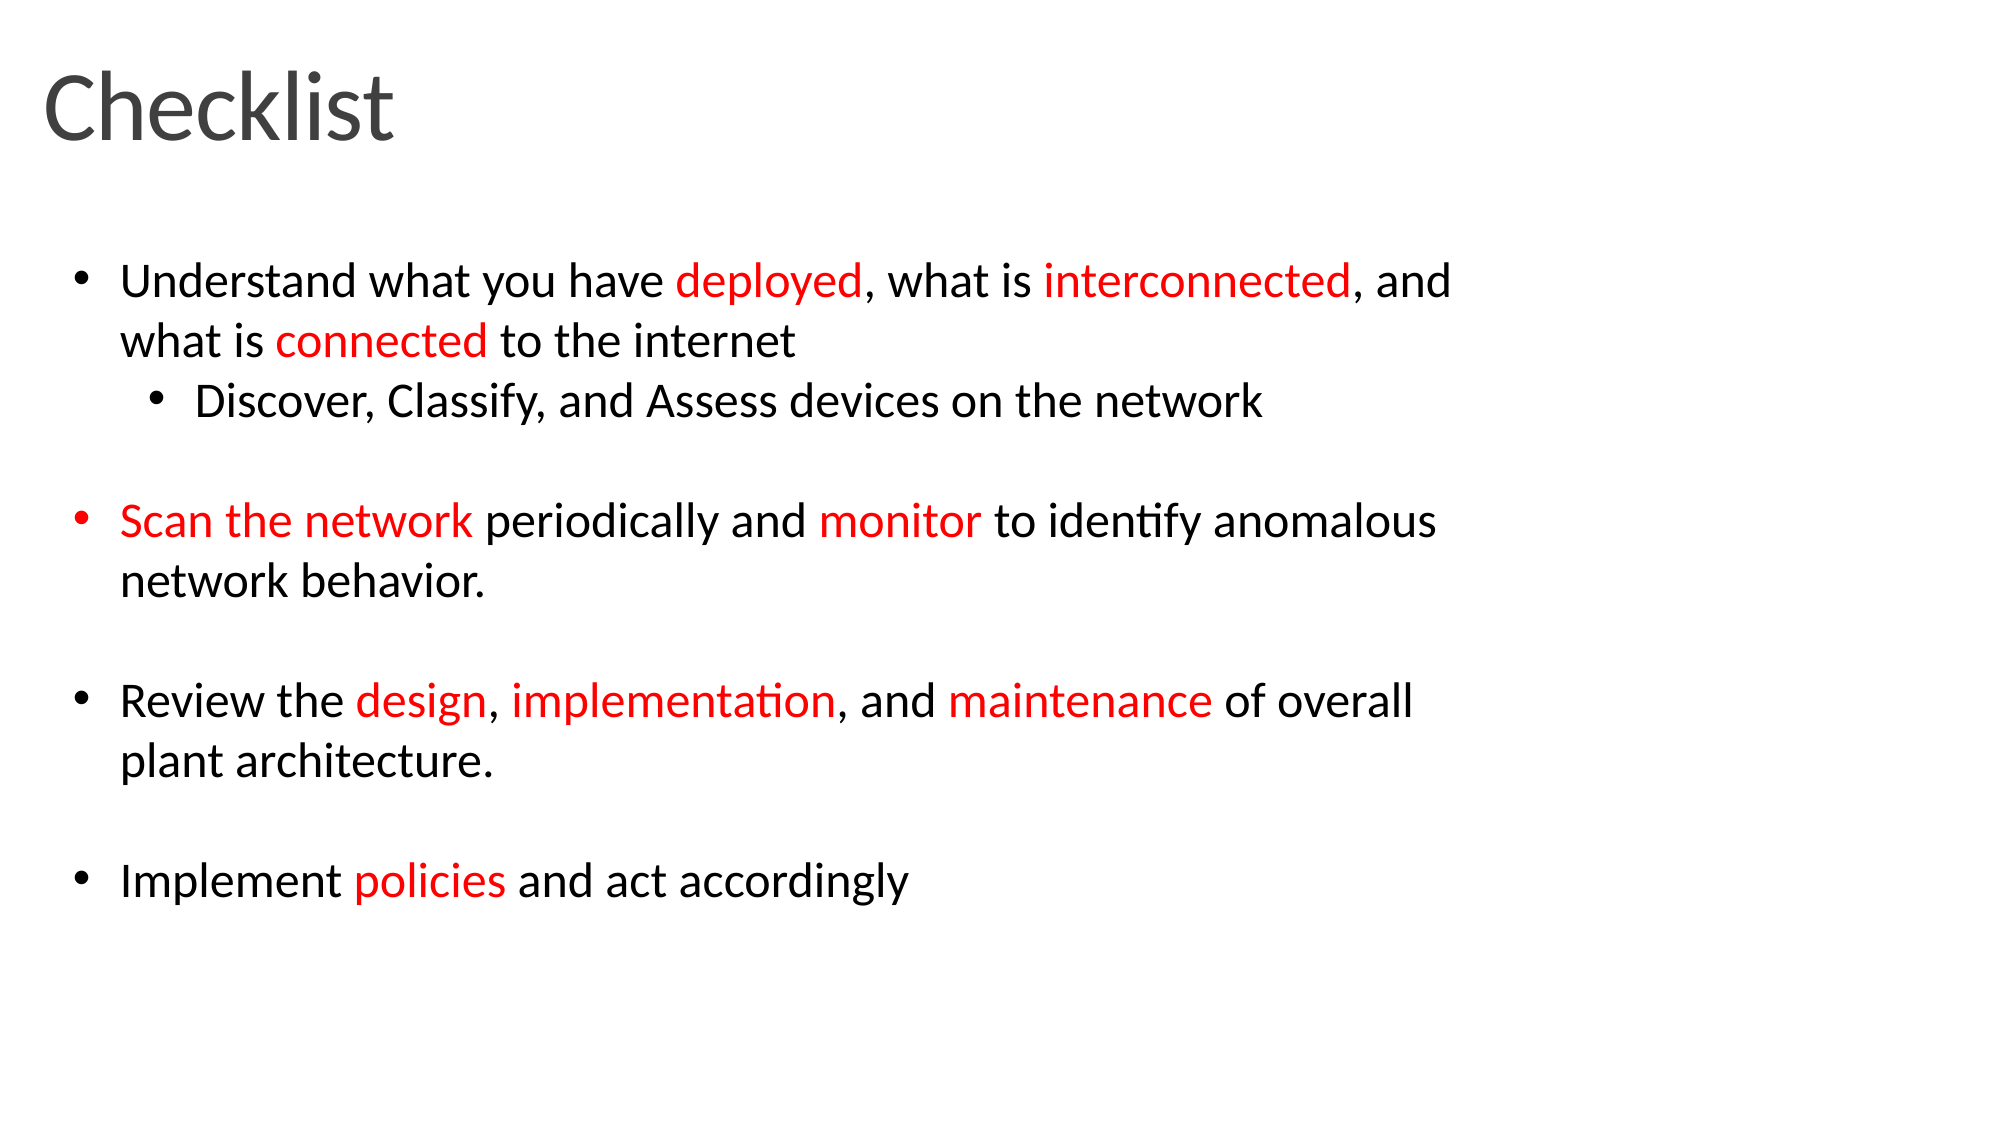

Checklist
Understand what you have deployed, what is interconnected, and what is connected to the internet
Discover, Classify, and Assess devices on the network

Scan the network periodically and monitor to identify anomalous network behavior.

Review the design, implementation, and maintenance of overall plant architecture.

Implement policies and act accordingly